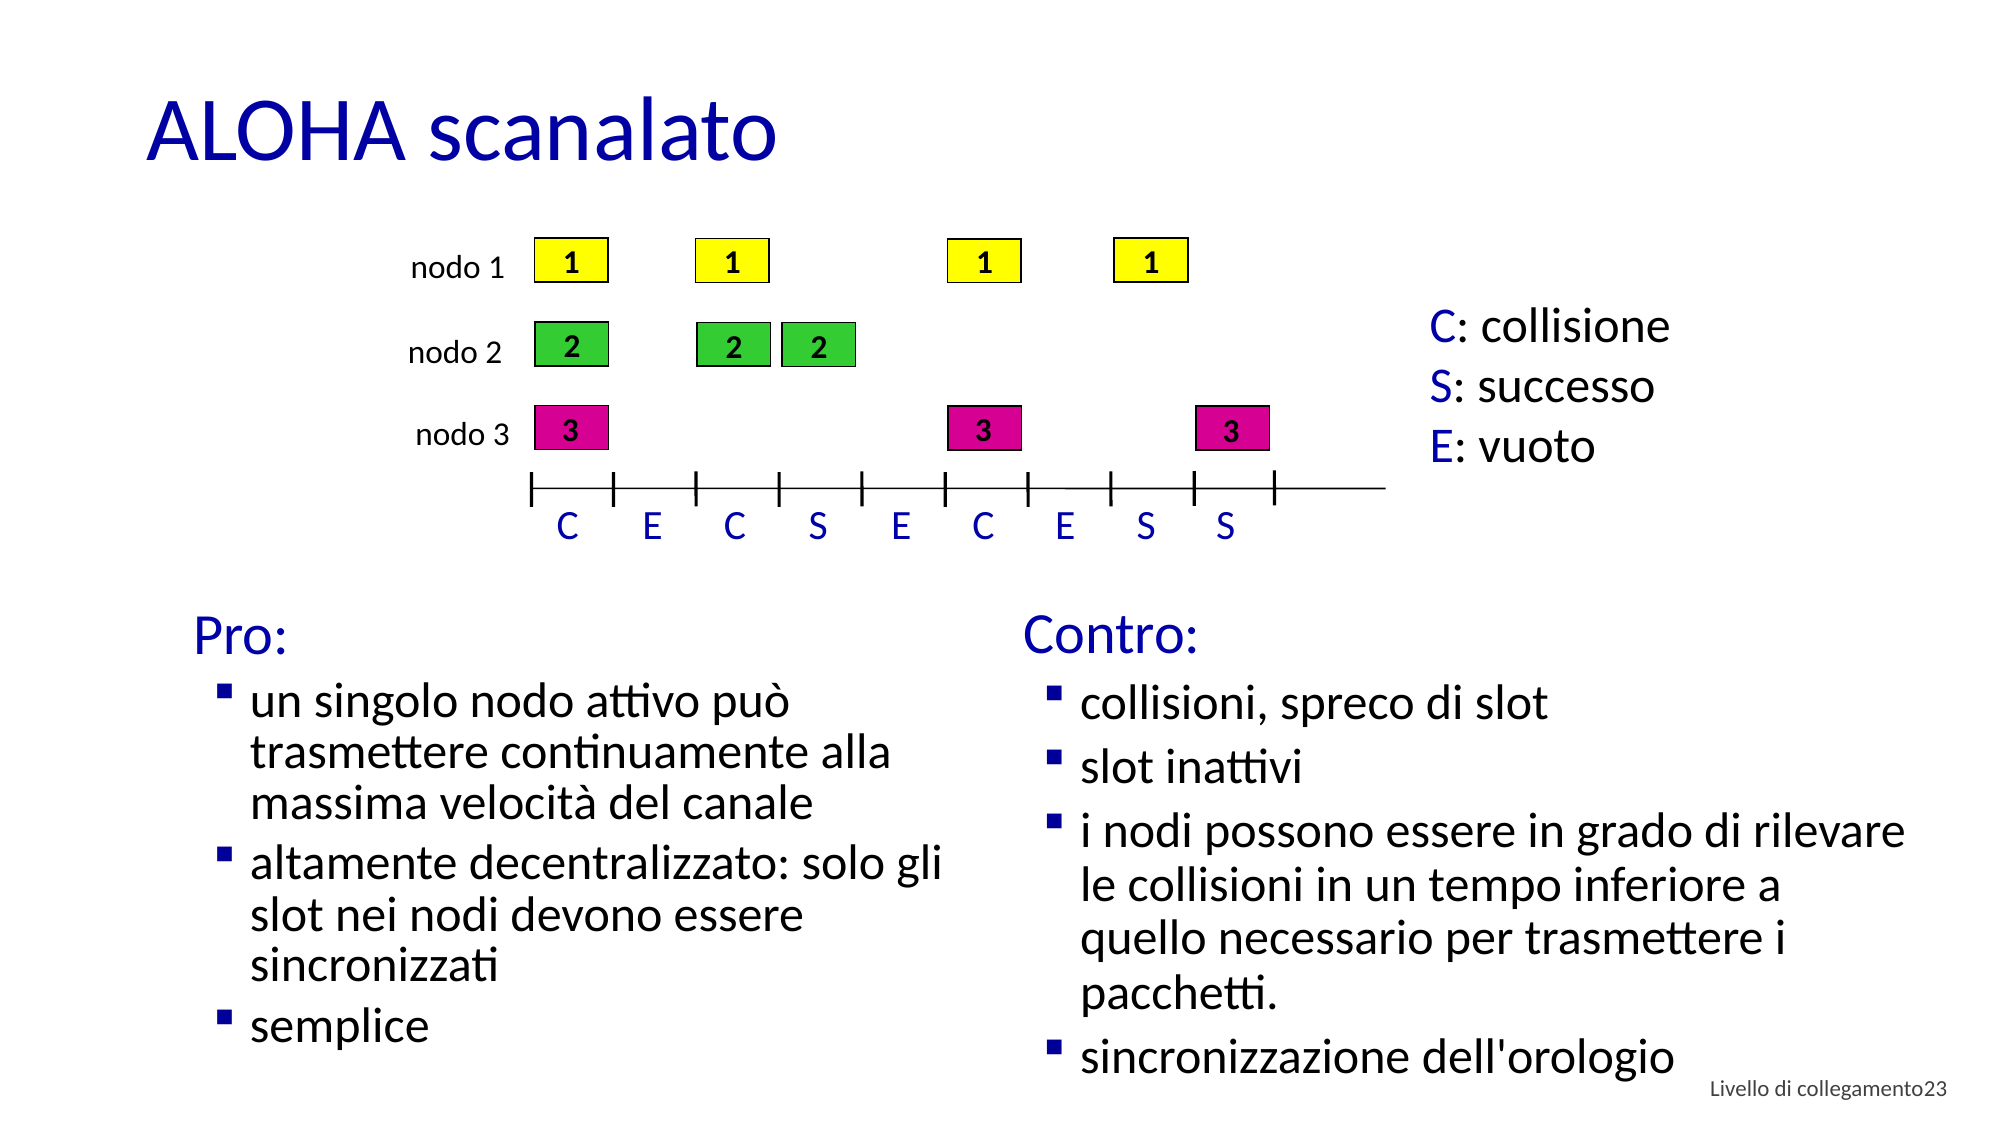

# ALOHA scanalato
1

1

1

1

nodo 1
C: collisione
S: successo
E: vuoto
2

2

2

nodo 2
3

3

3

nodo 3

E
E
E
C
C
S
C
S
S
Contro:
collisioni, spreco di slot
slot inattivi
i nodi possono essere in grado di rilevare le collisioni in un tempo inferiore a quello necessario per trasmettere i pacchetti.
sincronizzazione dell'orologio
Pro:
un singolo nodo attivo può trasmettere continuamente alla massima velocità del canale
altamente decentralizzato: solo gli slot nei nodi devono essere sincronizzati
semplice

Livello di collegamento23